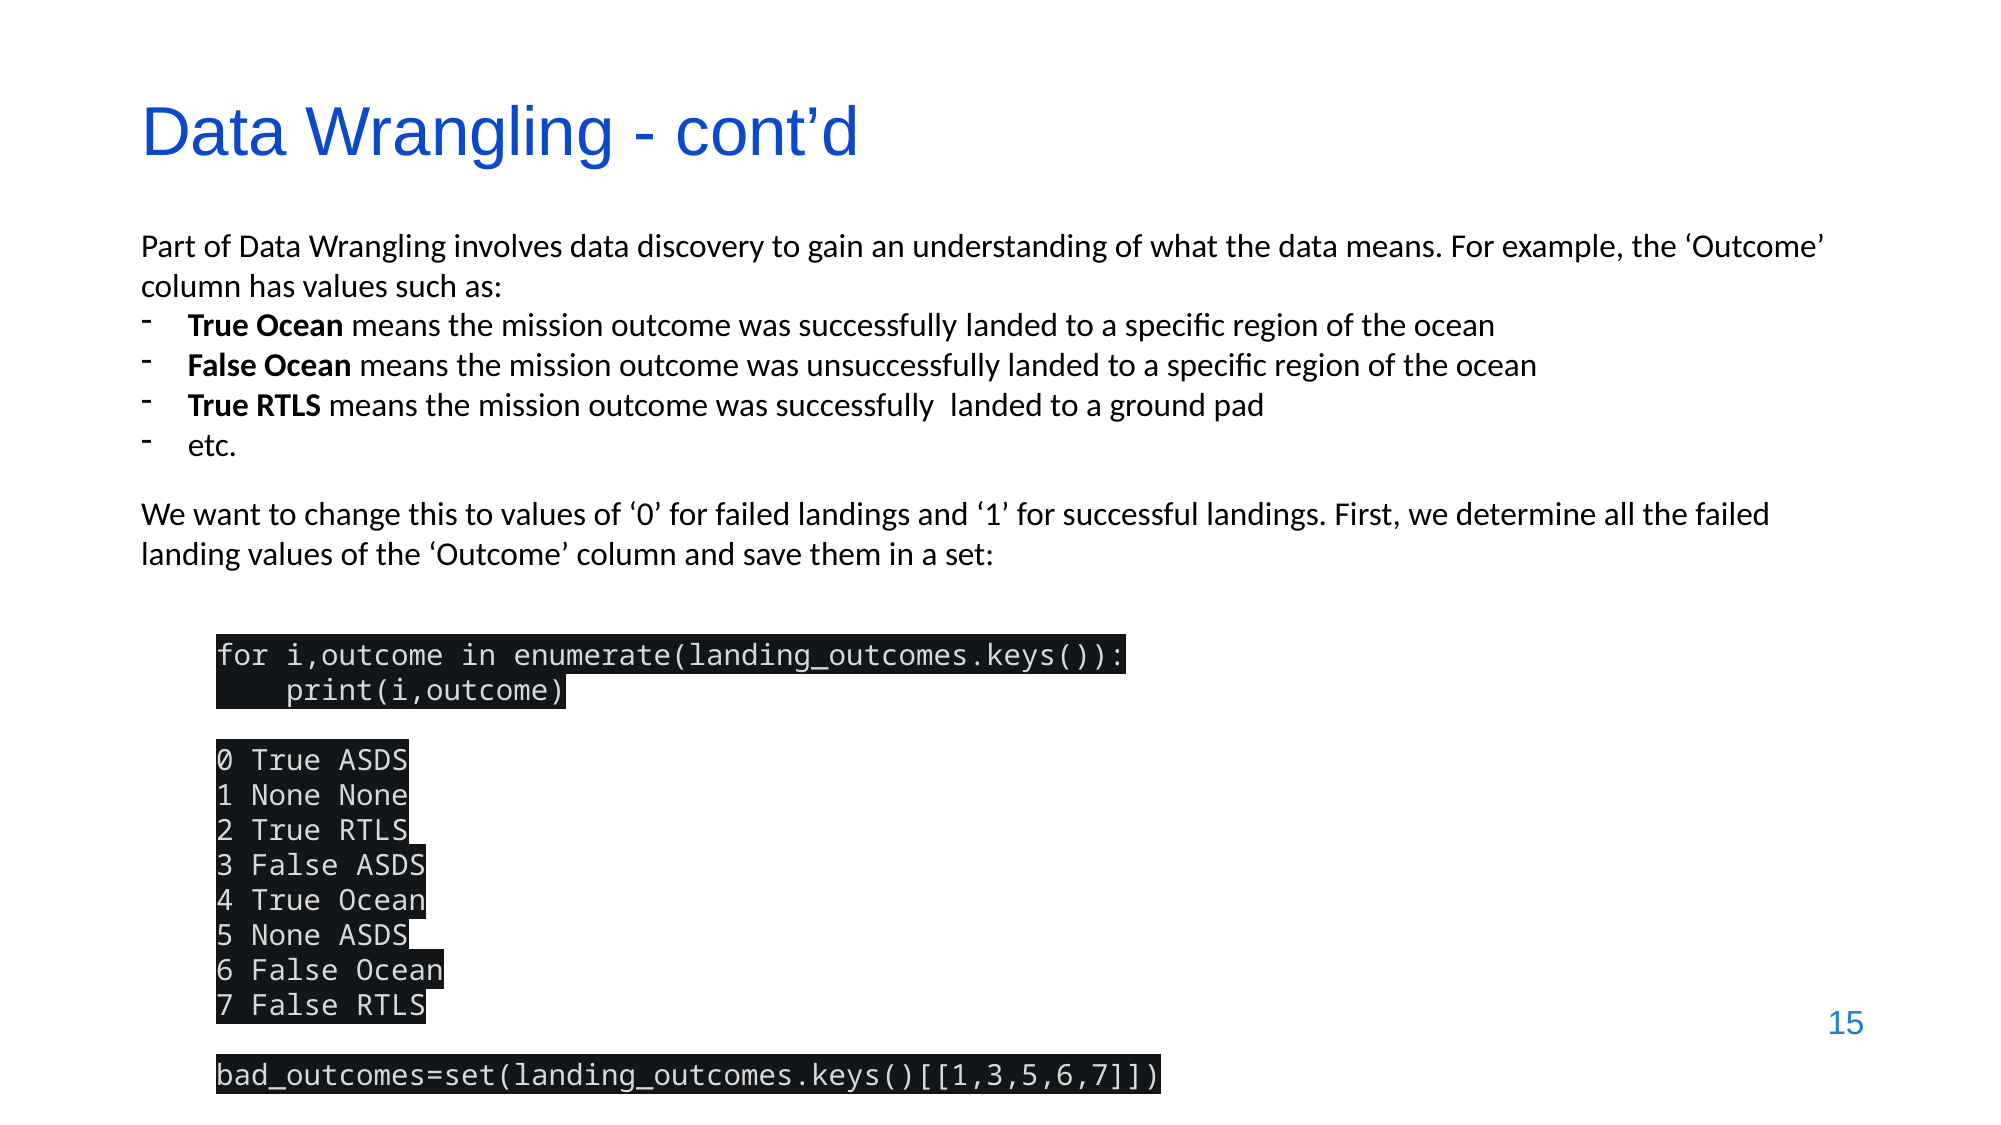

Data Wrangling - cont’d
Part of Data Wrangling involves data discovery to gain an understanding of what the data means. For example, the ‘Outcome’ column has values such as:
True Ocean means the mission outcome was successfully landed to a specific region of the ocean
False Ocean means the mission outcome was unsuccessfully landed to a specific region of the ocean
True RTLS means the mission outcome was successfully  landed to a ground pad
etc.
We want to change this to values of ‘0’ for failed landings and ‘1’ for successful landings. First, we determine all the failed landing values of the ‘Outcome’ column and save them in a set:

for i,outcome in enumerate(landing_outcomes.keys()):
    print(i,outcome)

0 True ASDS
1 None None
2 True RTLS
3 False ASDS
4 True Ocean
5 None ASDS
6 False Ocean
7 False RTLS

bad_outcomes=set(landing_outcomes.keys()[[1,3,5,6,7]])
15